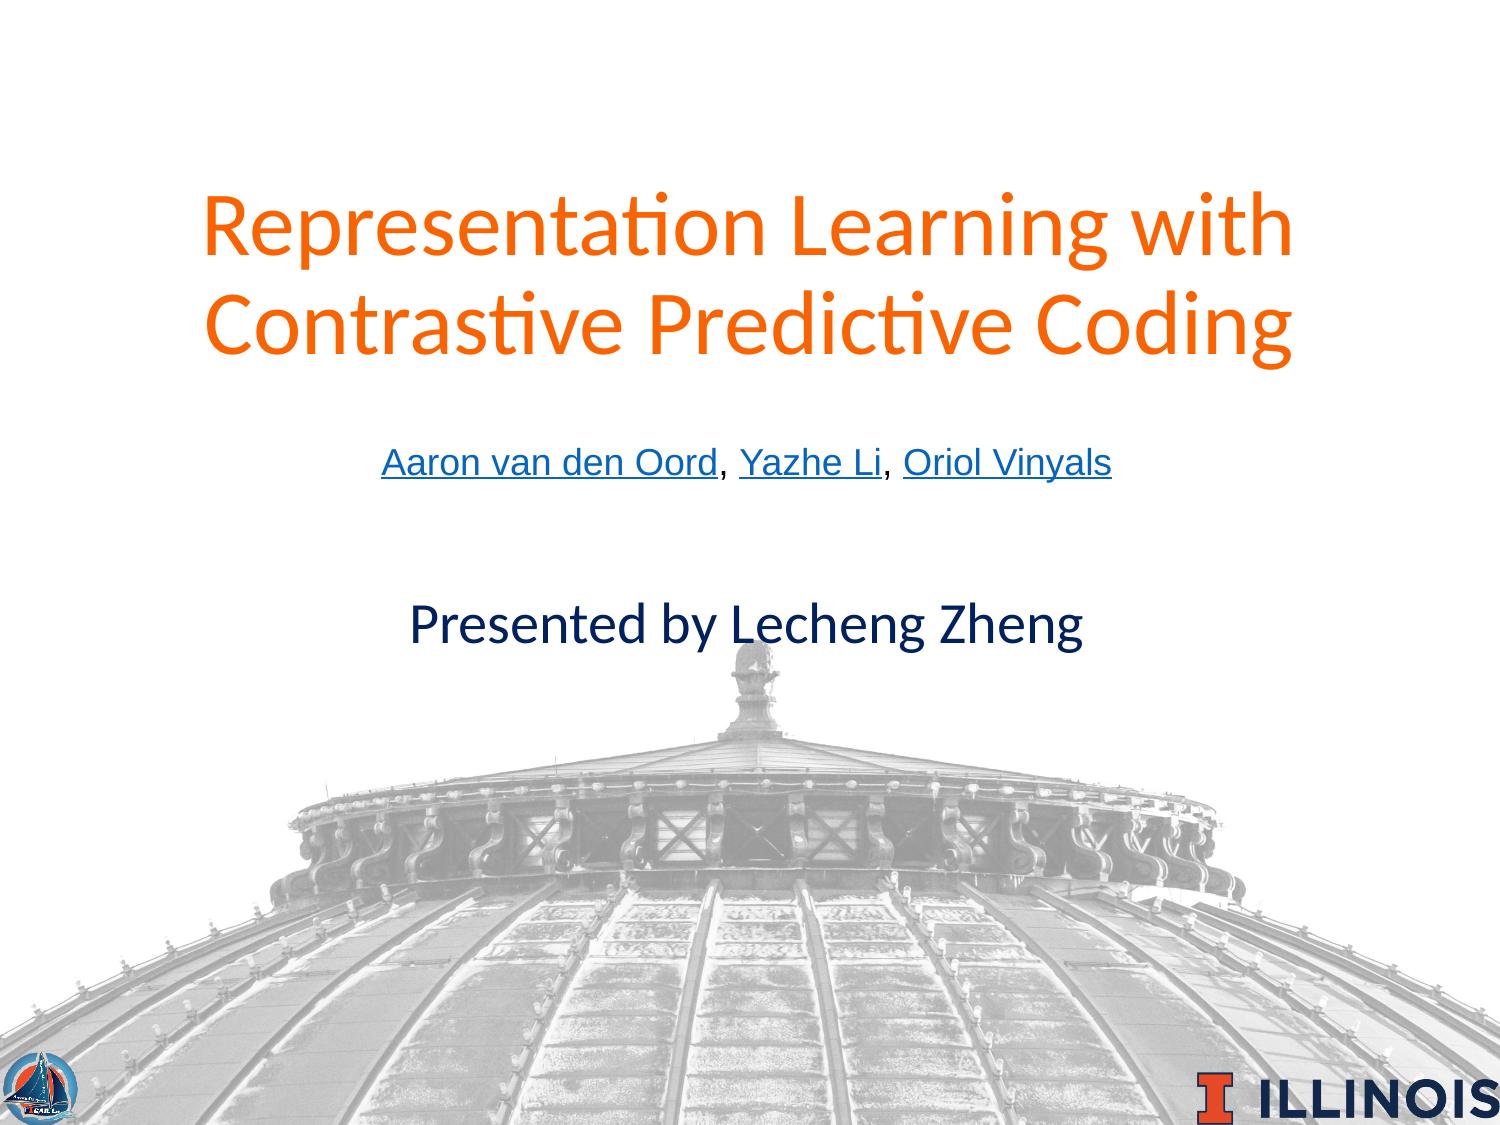

Representation Learning with Contrastive Predictive Coding

Aaron van den Oord, Yazhe Li, Oriol Vinyals
Presented by Lecheng Zheng